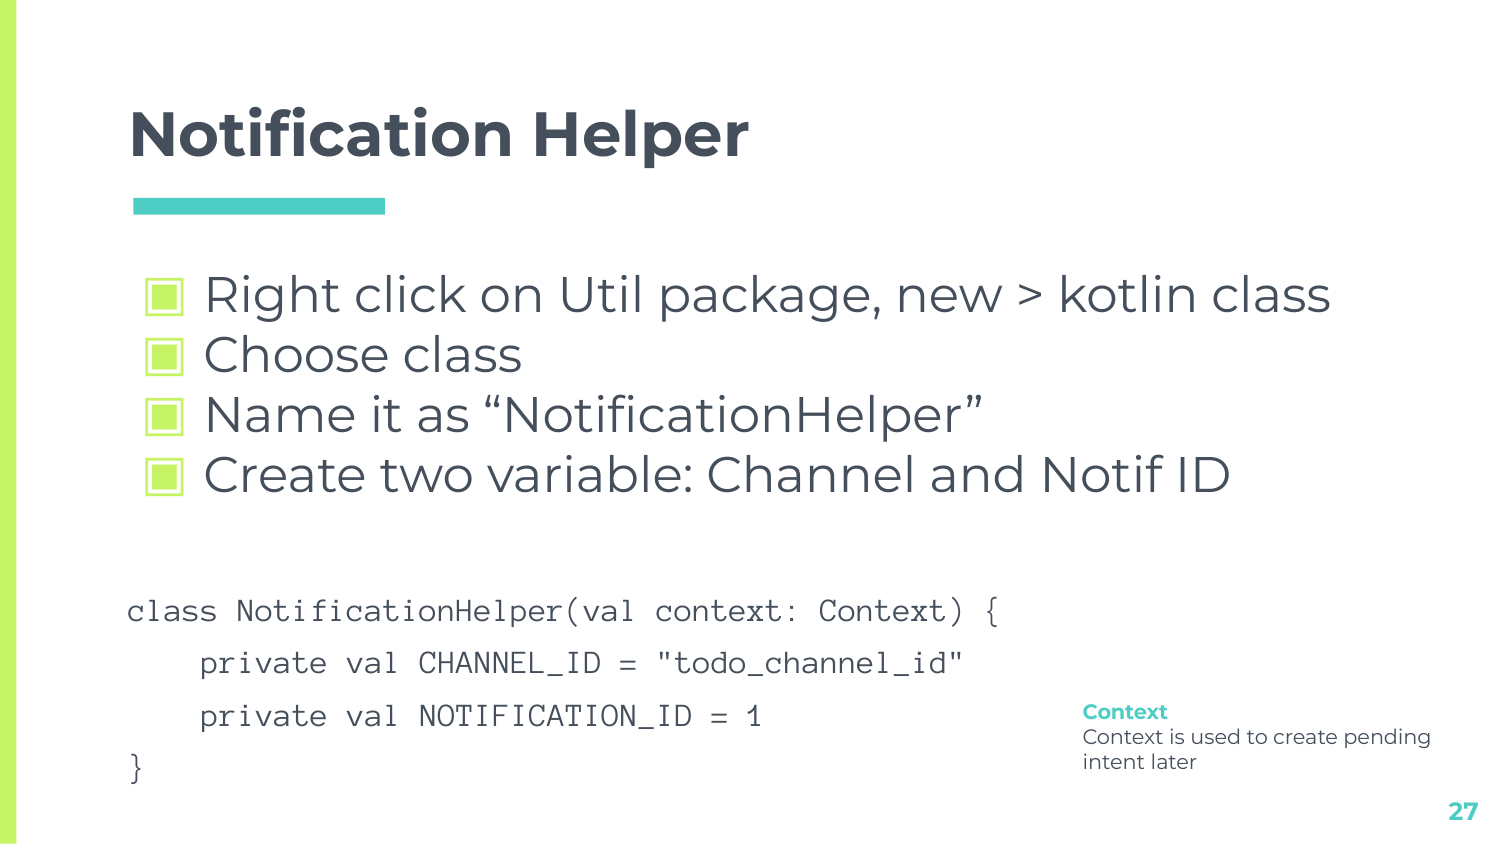

# Notification Helper
Right click on Util package, new > kotlin class
Choose class
Name it as “NotificationHelper”
Create two variable: Channel and Notif ID

class NotificationHelper(val context: Context) {
    private val CHANNEL_ID = "todo_channel_id"
    private val NOTIFICATION_ID = 1
}

Context
Context is used to create pending intent later
27